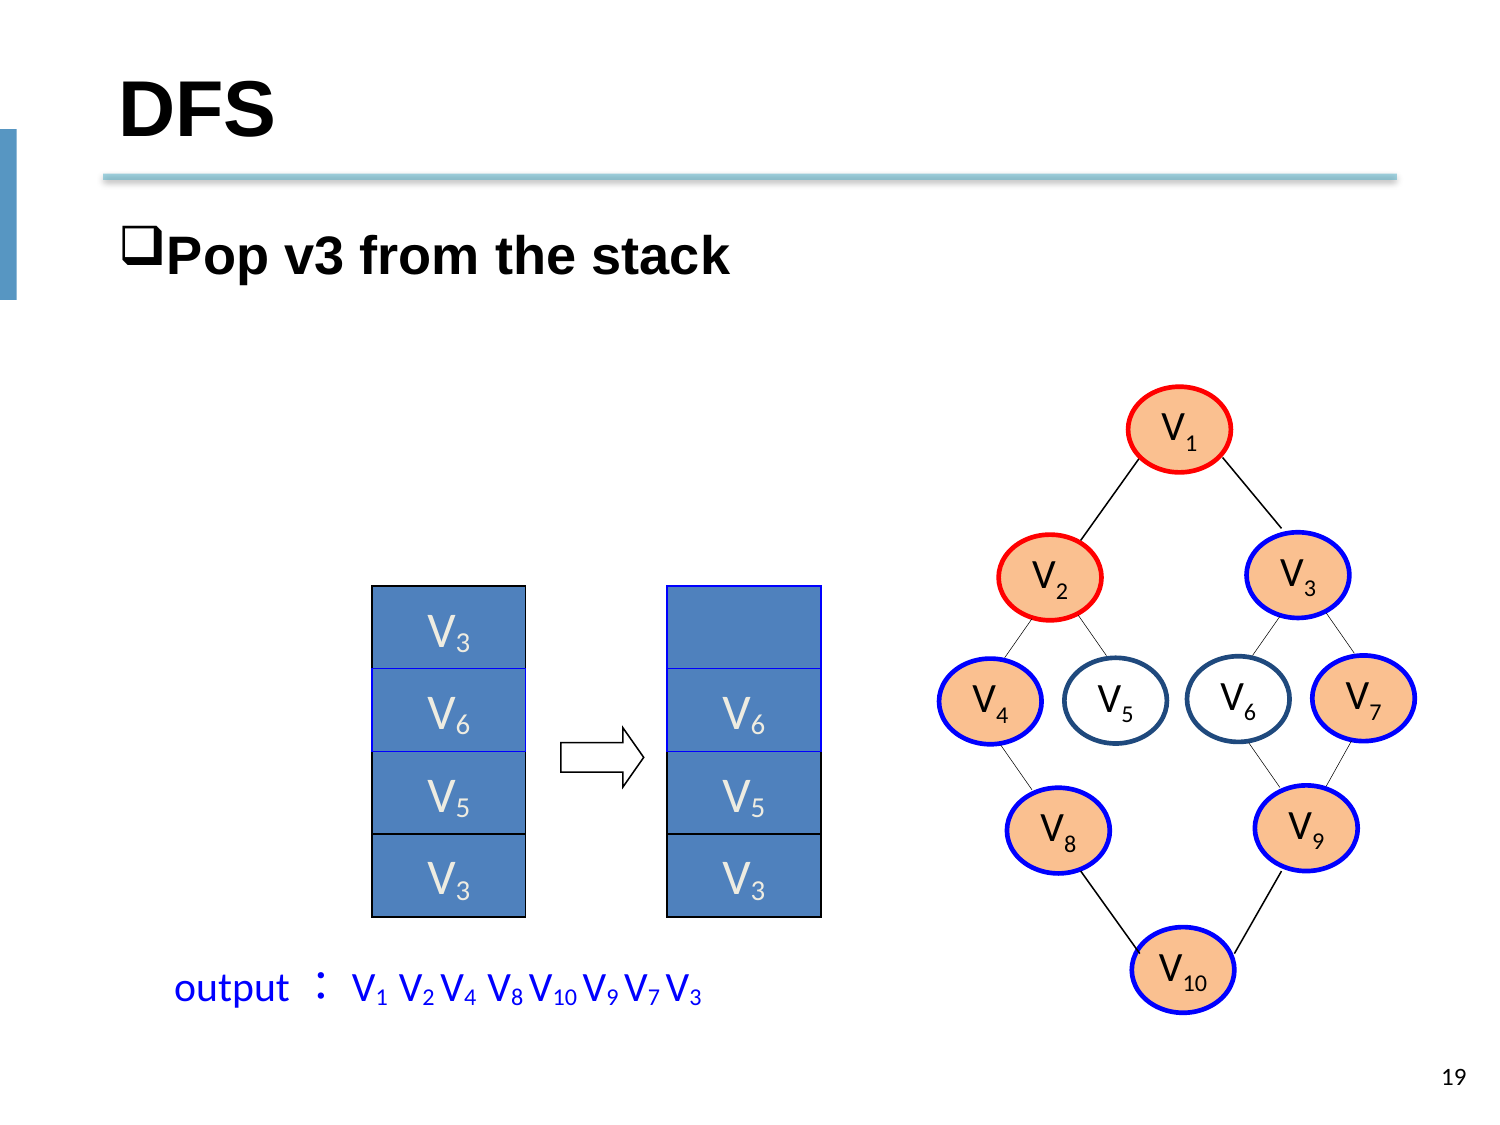

# DFS
Pop v3 from the stack
V1

V3
V2
V3

V7
V6
V5
V4
V6
V6

V5
V5
V9
V8
V3
V3

V10
output：V1  V2 V4  V8 V10 V9 V7 V3
19